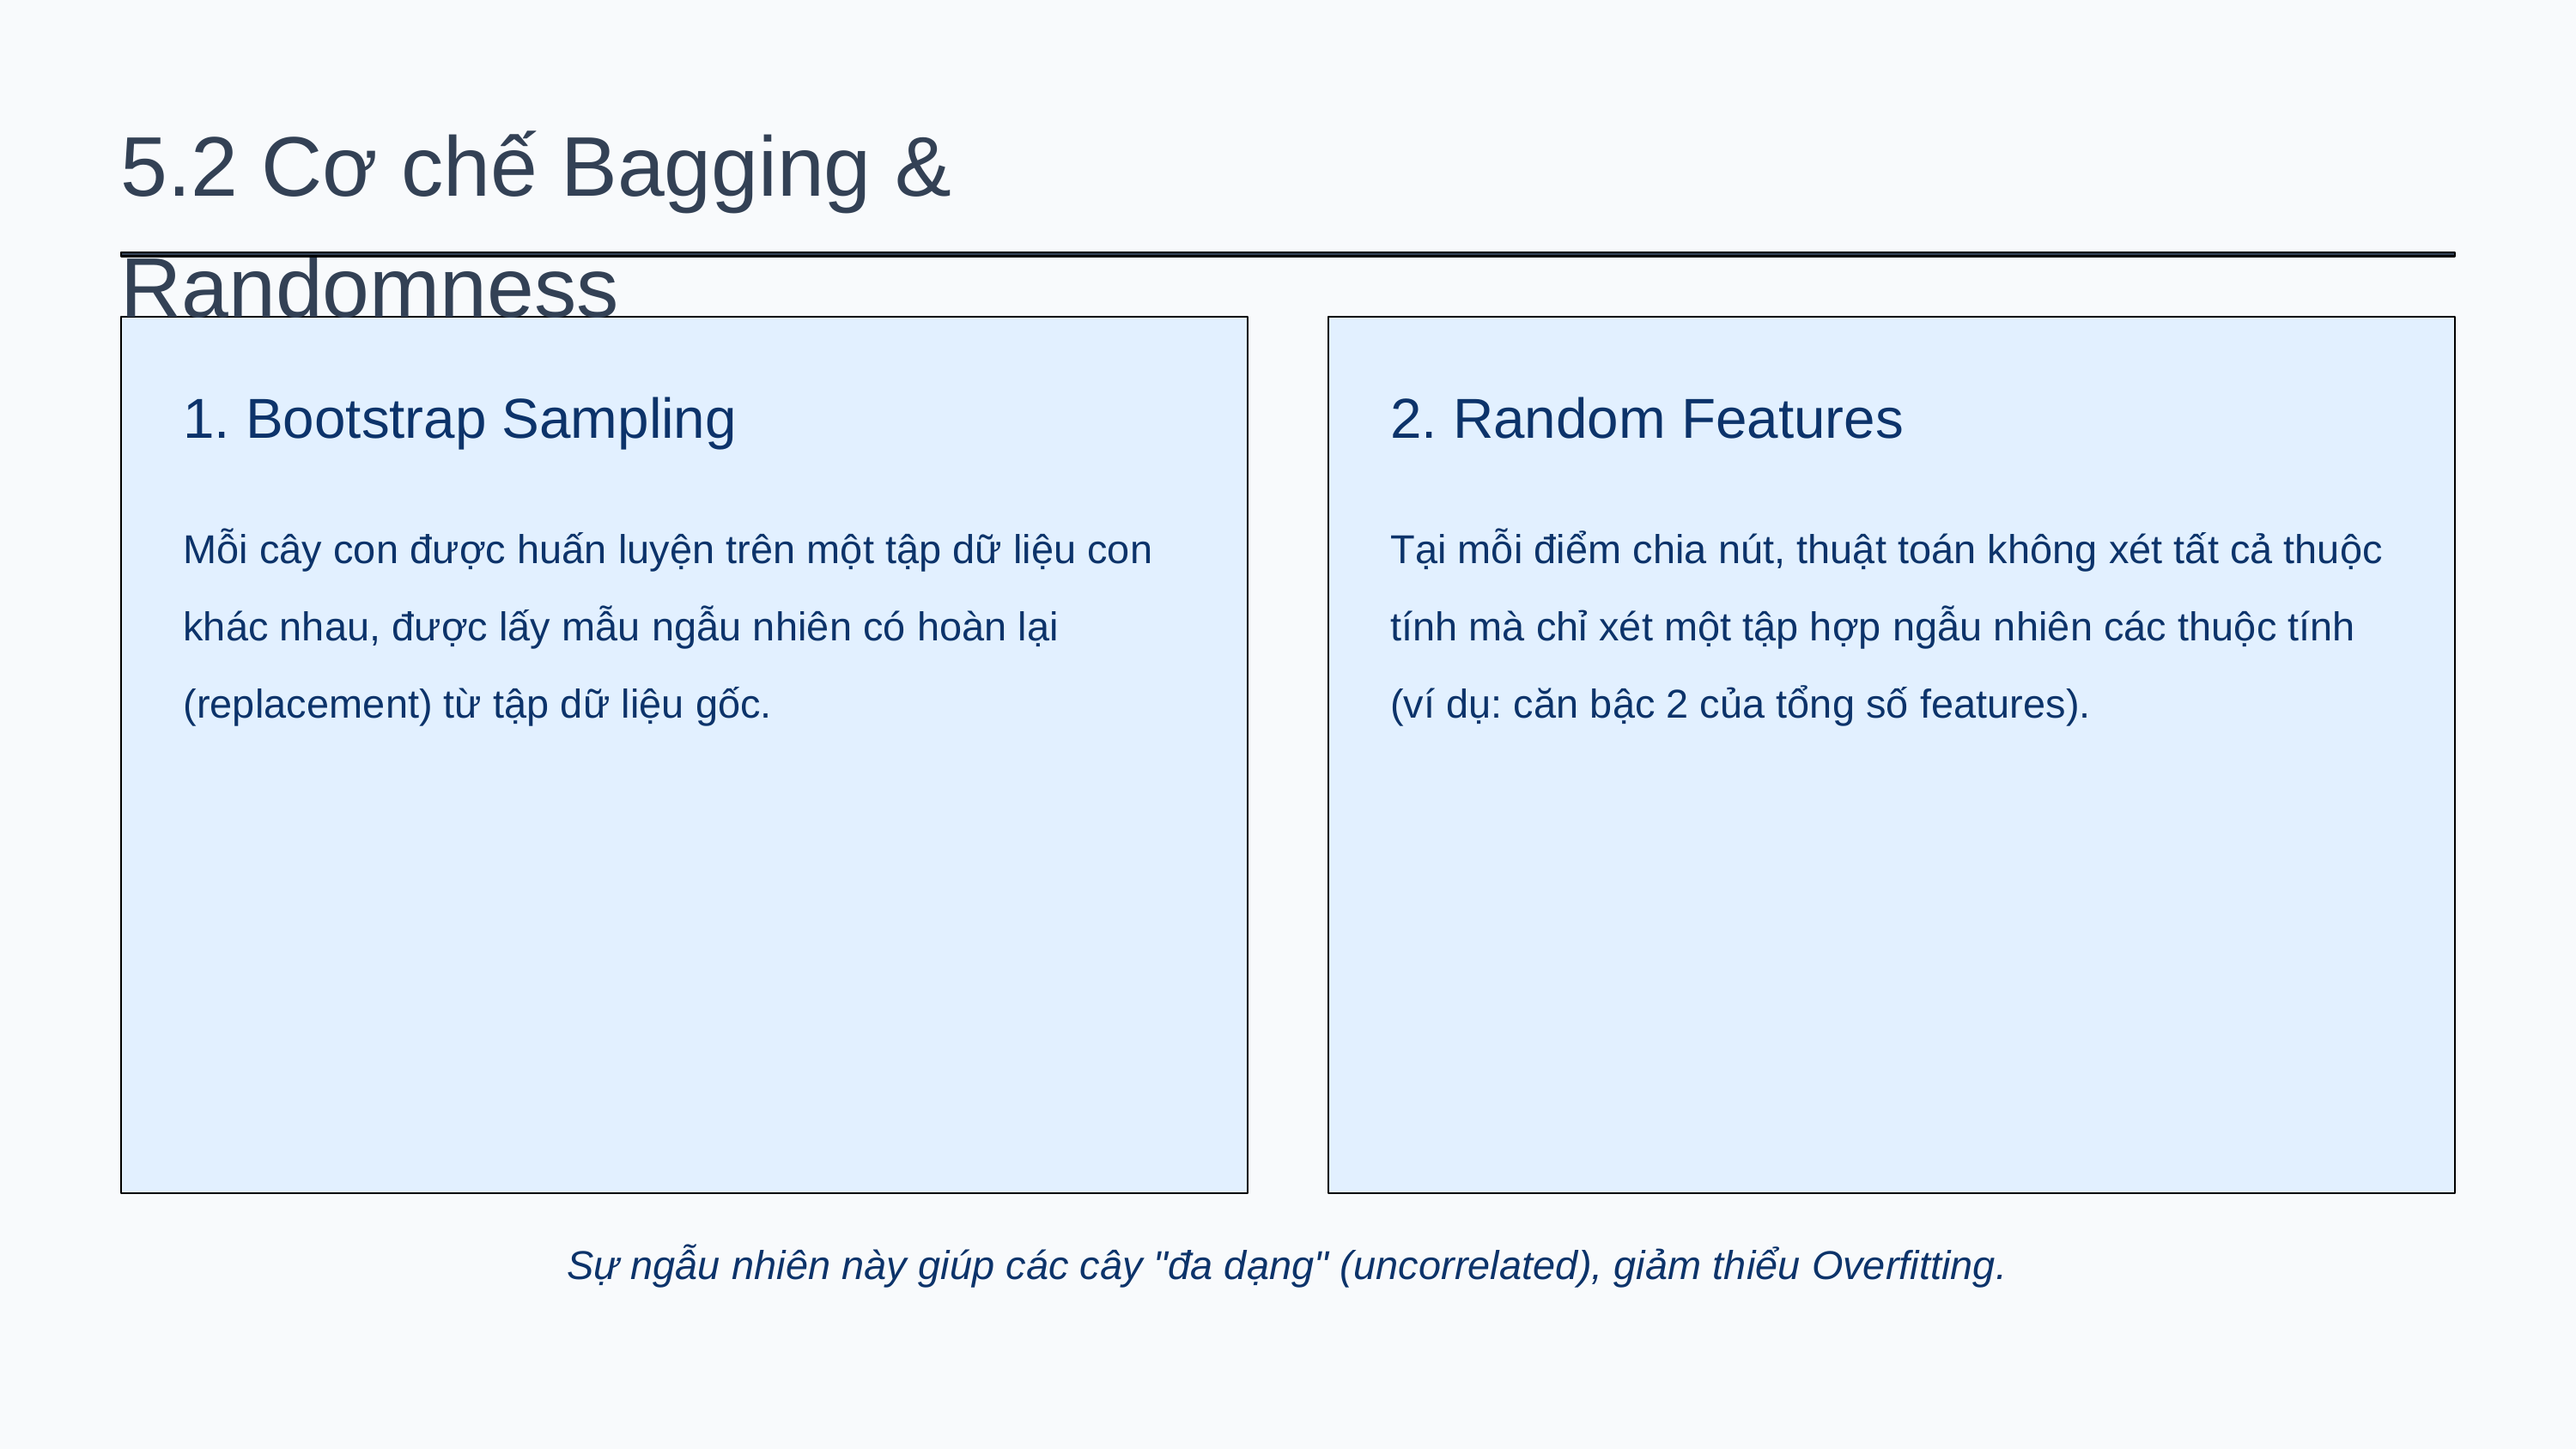

5.2 Cơ chế Bagging & Randomness

1. Bootstrap Sampling
2. Random Features
Mỗi cây con được huấn luyện trên một tập dữ liệu con khác nhau, được lấy mẫu ngẫu nhiên có hoàn lại (replacement) từ tập dữ liệu gốc.
Tại mỗi điểm chia nút, thuật toán không xét tất cả thuộc tính mà chỉ xét một tập hợp ngẫu nhiên các thuộc tính (ví dụ: căn bậc 2 của tổng số features).
Sự ngẫu nhiên này giúp các cây "đa dạng" (uncorrelated), giảm thiểu Overfitting.